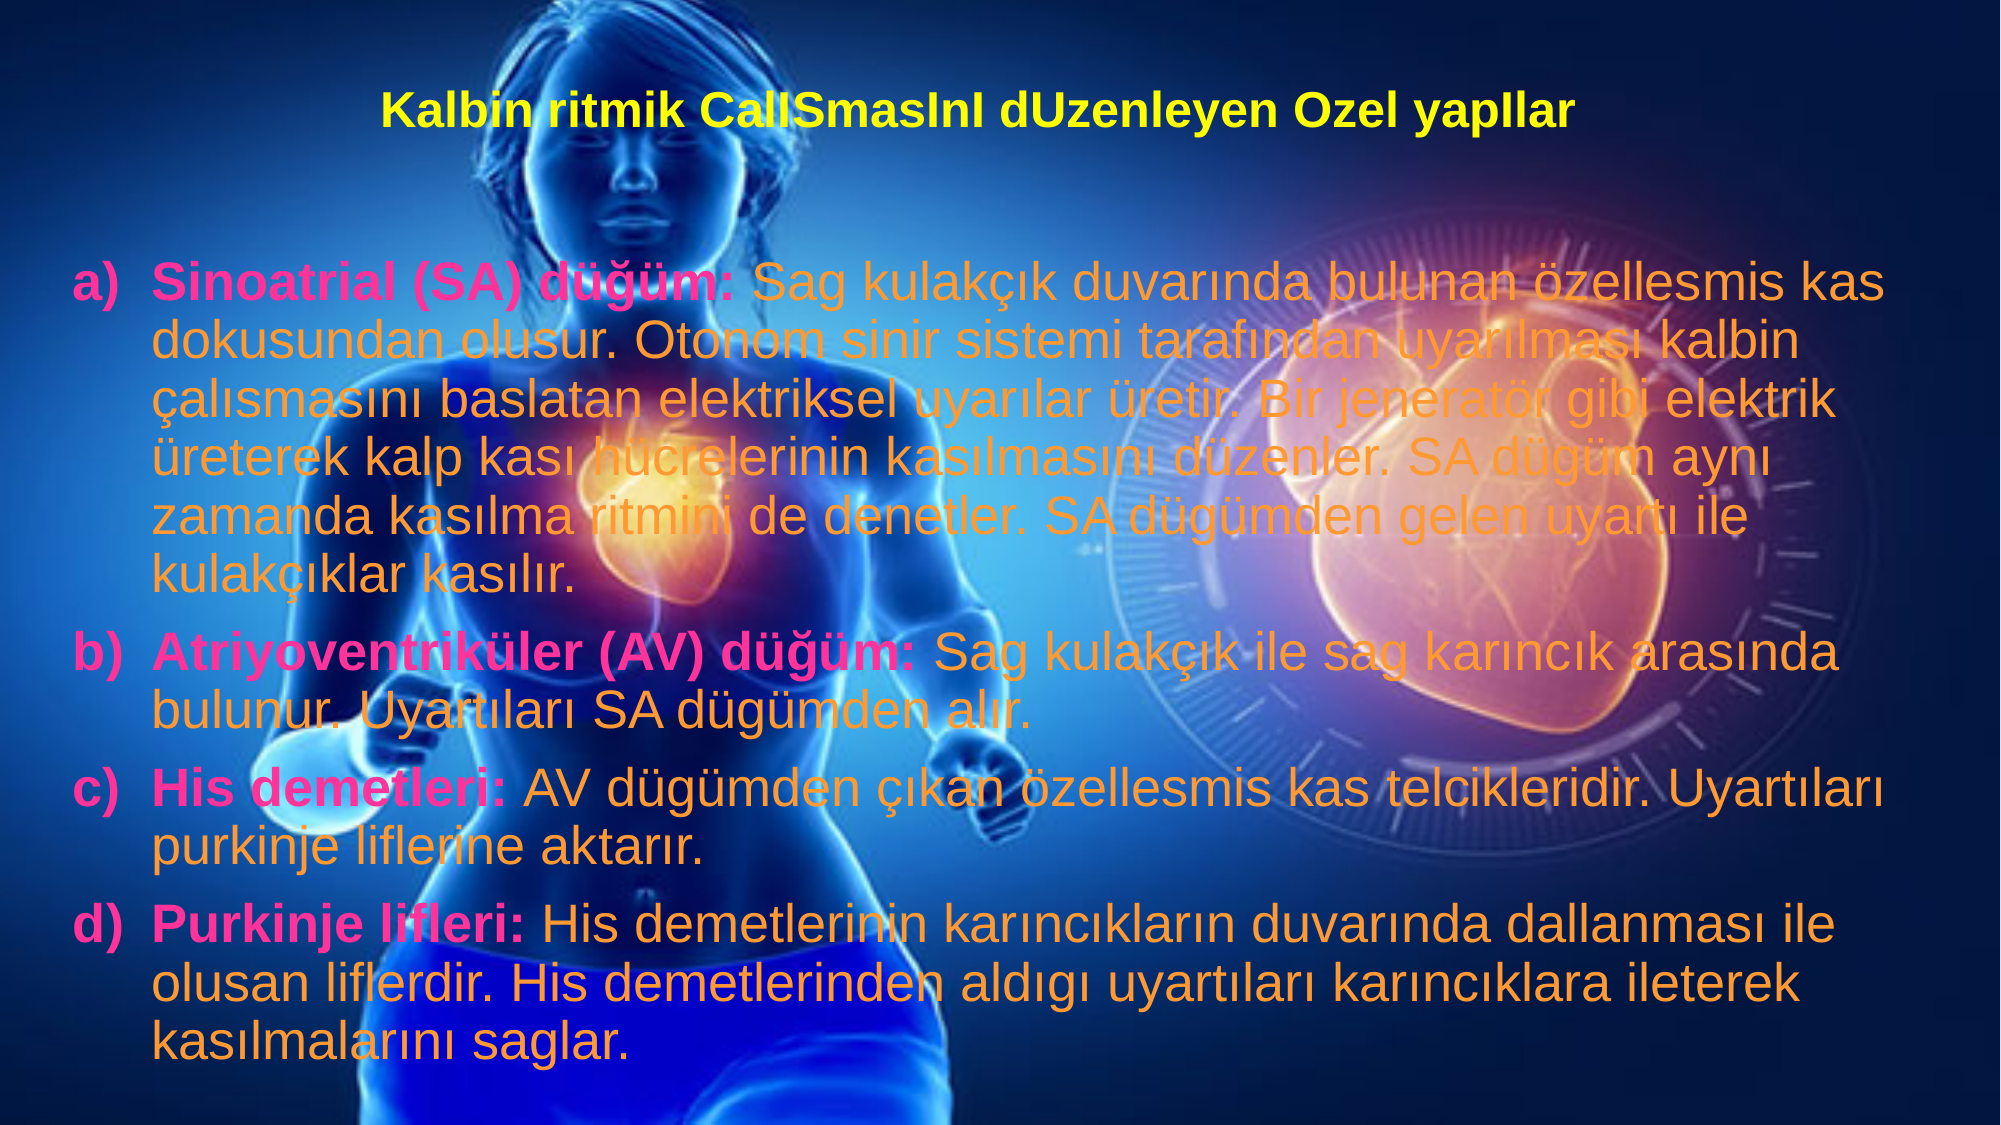

# Kalbin ritmik CalISmasInI dUzenleyen Ozel yapIlar
Sinoatrial (SA) düğüm: Sag kulakçık duvarında bulunan özellesmis kas dokusundan olusur. Otonom sinir sistemi tarafından uyarılması kalbin çalısmasını baslatan elektriksel uyarılar üretir. Bir jeneratör gibi elektrik üreterek kalp kası hücrelerinin kasılmasını düzenler. SA dügüm aynı zamanda kasılma ritmini de denetler. SA dügümden gelen uyartı ile kulakçıklar kasılır.
Atriyoventriküler (AV) düğüm: Sag kulakçık ile sag karıncık arasında bulunur. Uyartıları SA dügümden alır.
His demetleri: AV dügümden çıkan özellesmis kas telcikleridir. Uyartıları purkinje liflerine aktarır.
Purkinje lifleri: His demetlerinin karıncıkların duvarında dallanması ile olusan liflerdir. His demetlerinden aldıgı uyartıları karıncıklara ileterek kasılmalarını saglar.